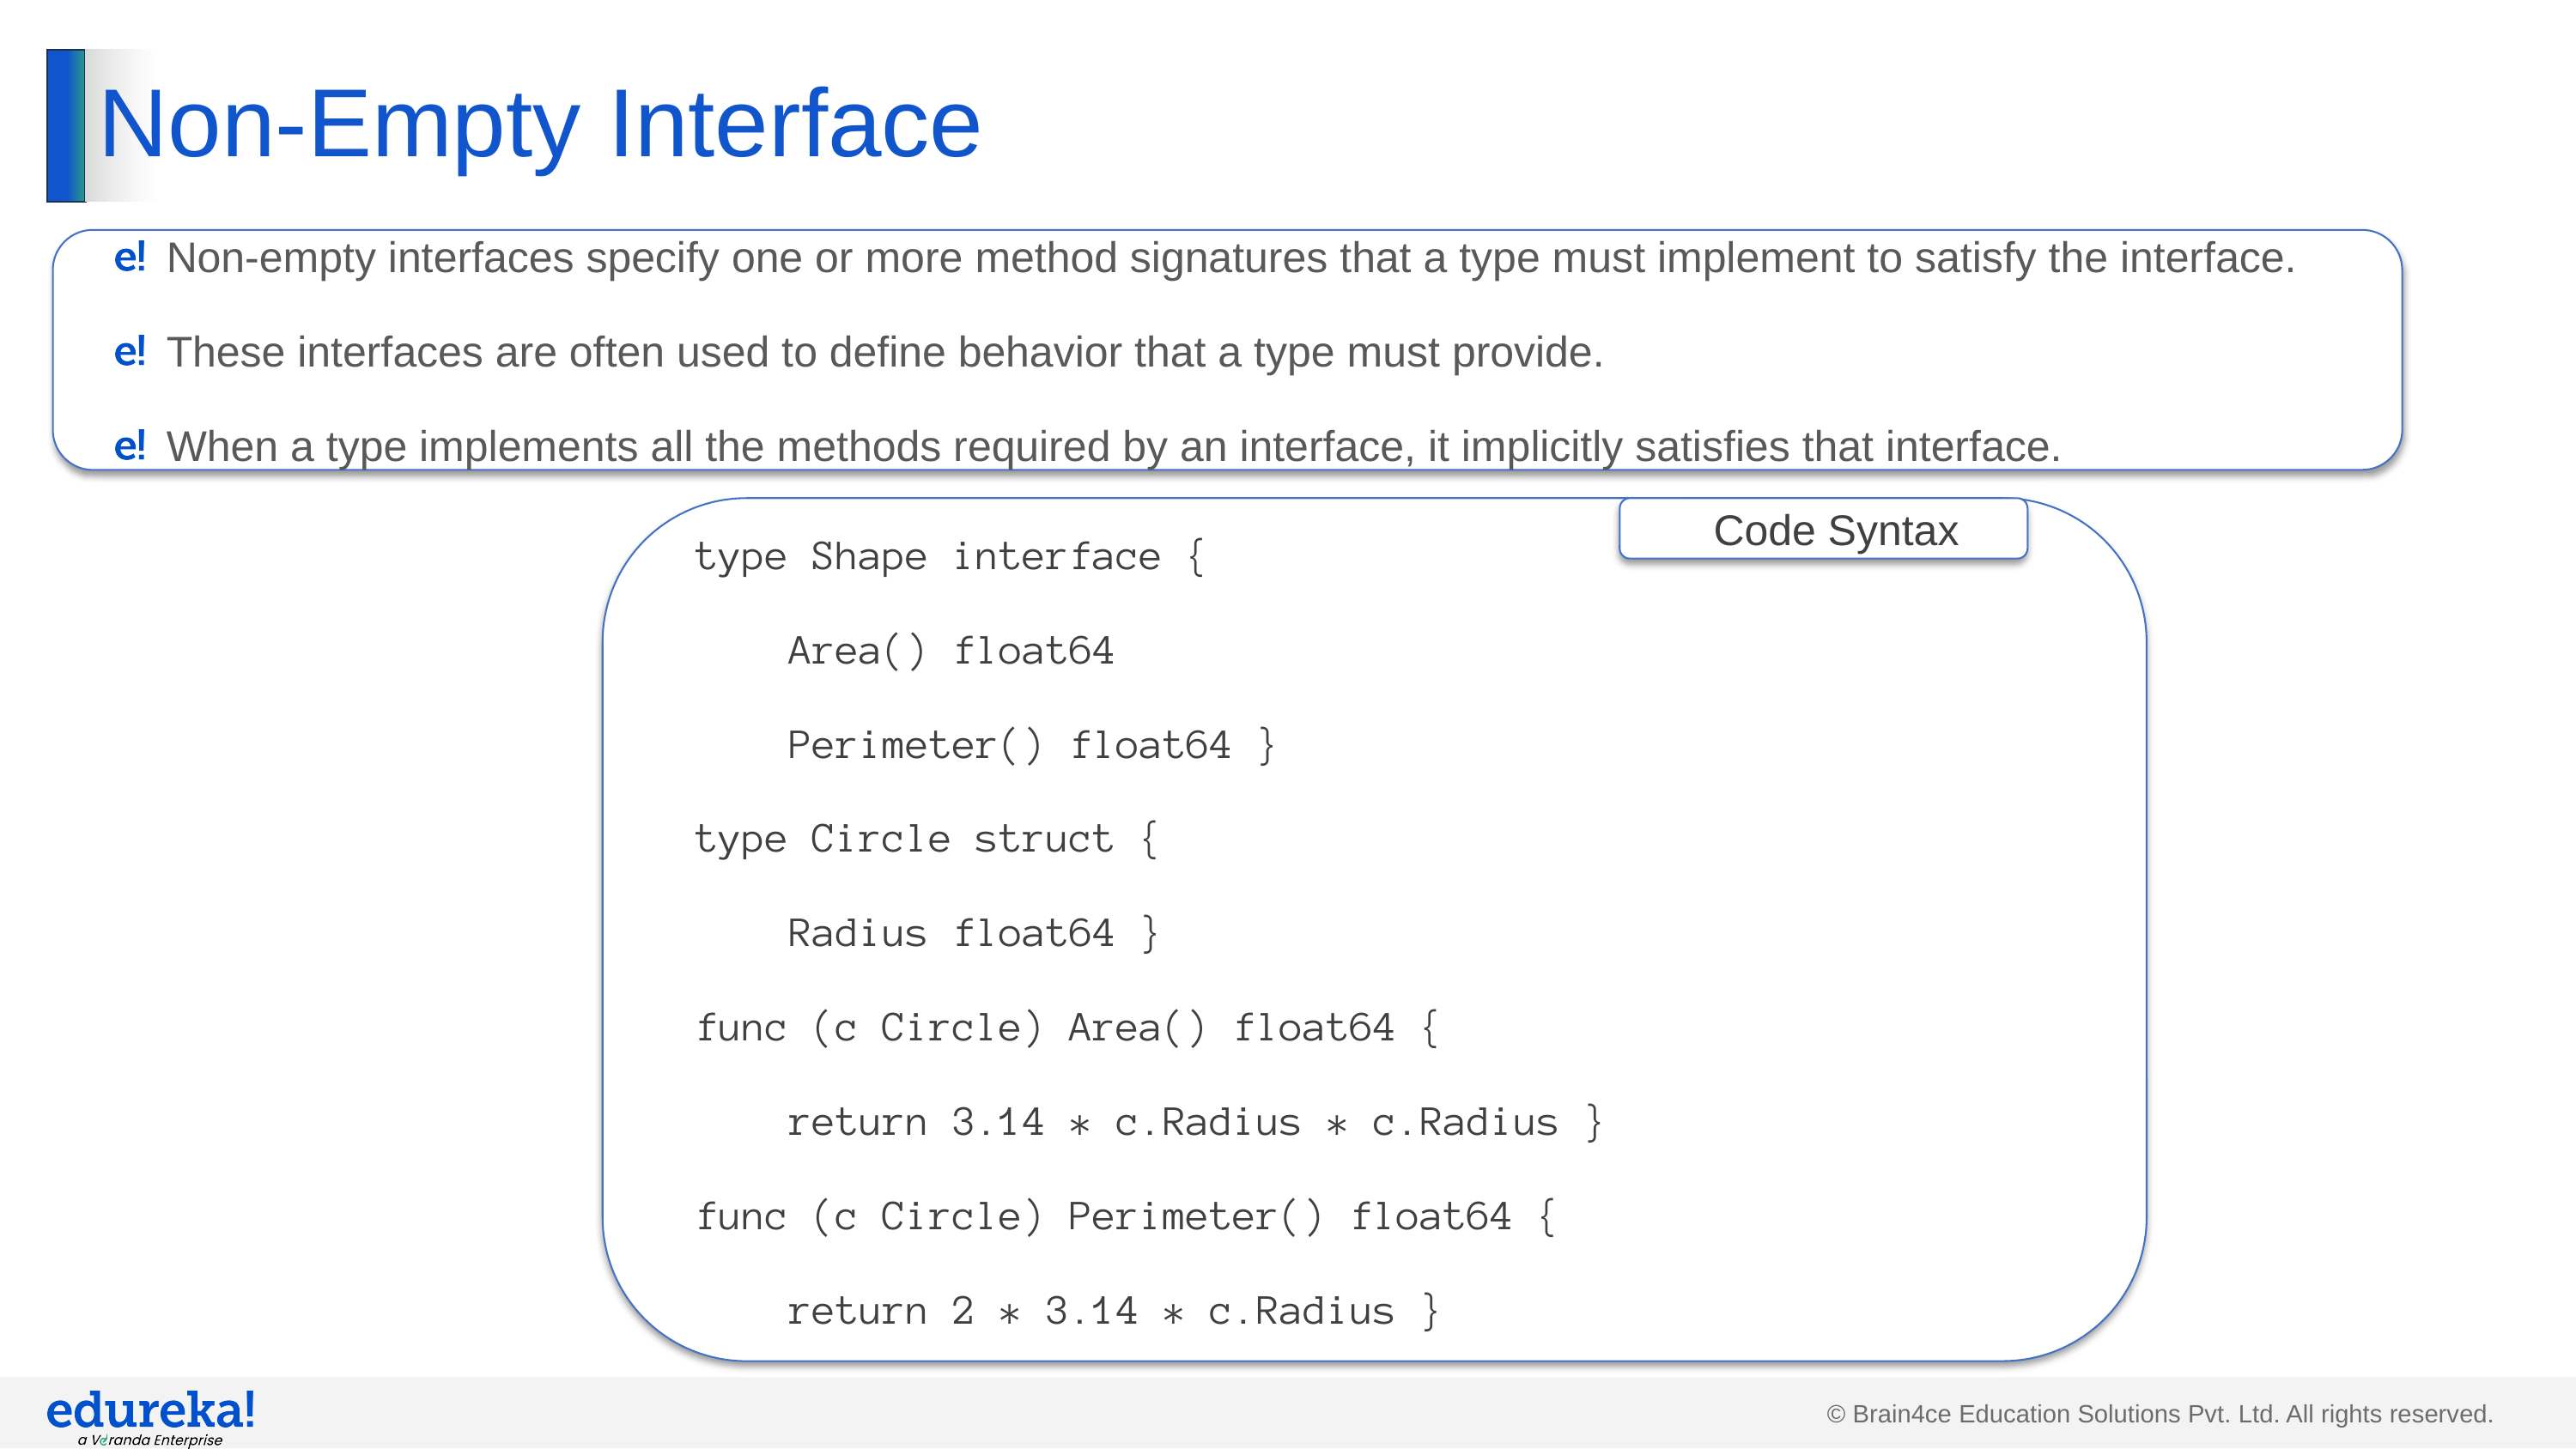

# Non-Empty Interface
Non-empty interfaces specify one or more method signatures that a type must implement to satisfy the interface.
These interfaces are often used to define behavior that a type must provide.
When a type implements all the methods required by an interface, it implicitly satisfies that interface.
type Shape interface {
    Area() float64
    Perimeter() float64 }
type Circle struct {
    Radius float64 }
func (c Circle) Area() float64 {
    return 3.14 * c.Radius * c.Radius }
func (c Circle) Perimeter() float64 {
    return 2 * 3.14 * c.Radius }
Code Syntax